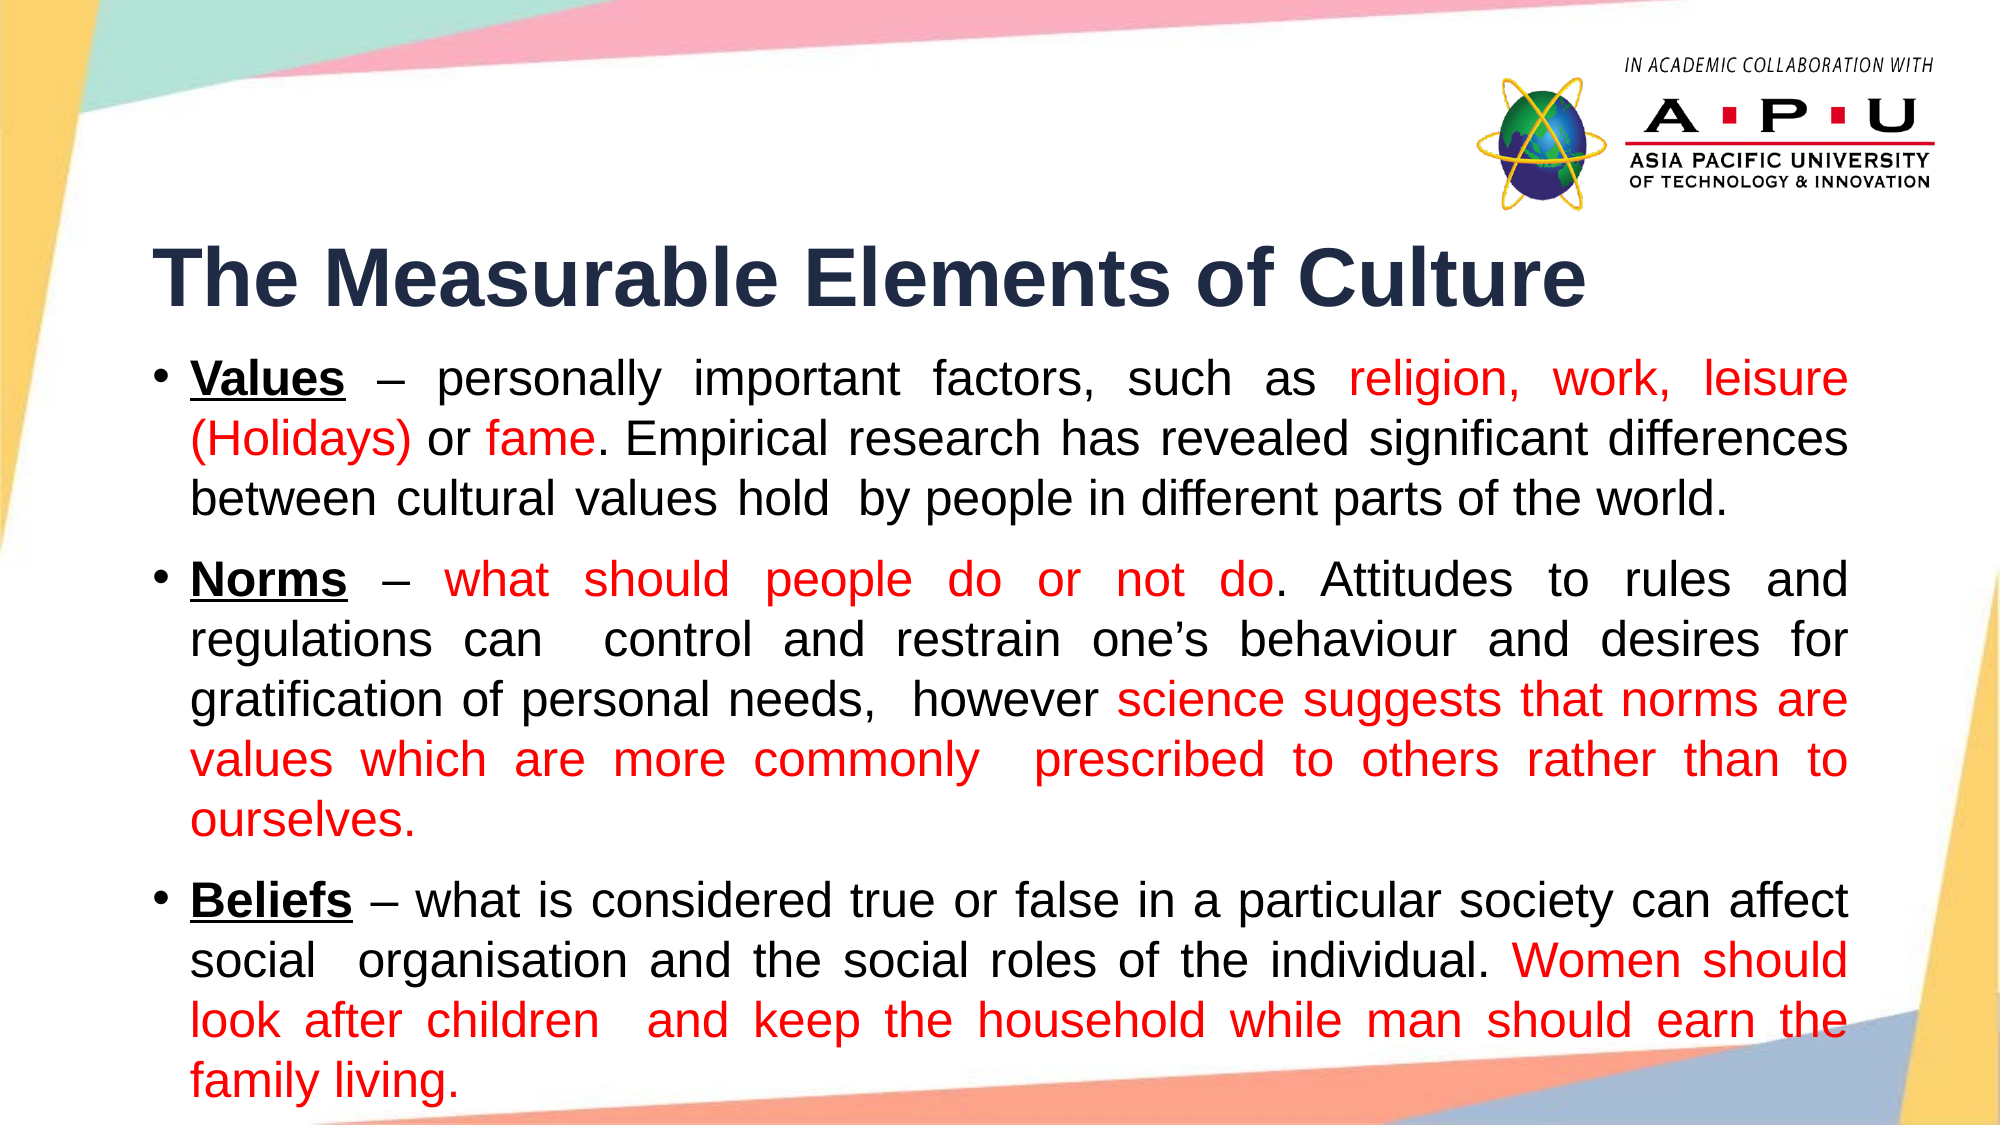

# The Measurable Elements of Culture
Values – personally important factors, such as religion, work, leisure (Holidays) or fame. Empirical research has revealed significant differences between cultural values hold  by people in different parts of the world.
Norms – what should people do or not do. Attitudes to rules and regulations can  control and restrain one’s behaviour and desires for gratification of personal needs,  however science suggests that norms are values which are more commonly  prescribed to others rather than to ourselves.
Beliefs – what is considered true or false in a particular society can affect social  organisation and the social roles of the individual. Women should look after children  and keep the household while man should earn the family living.